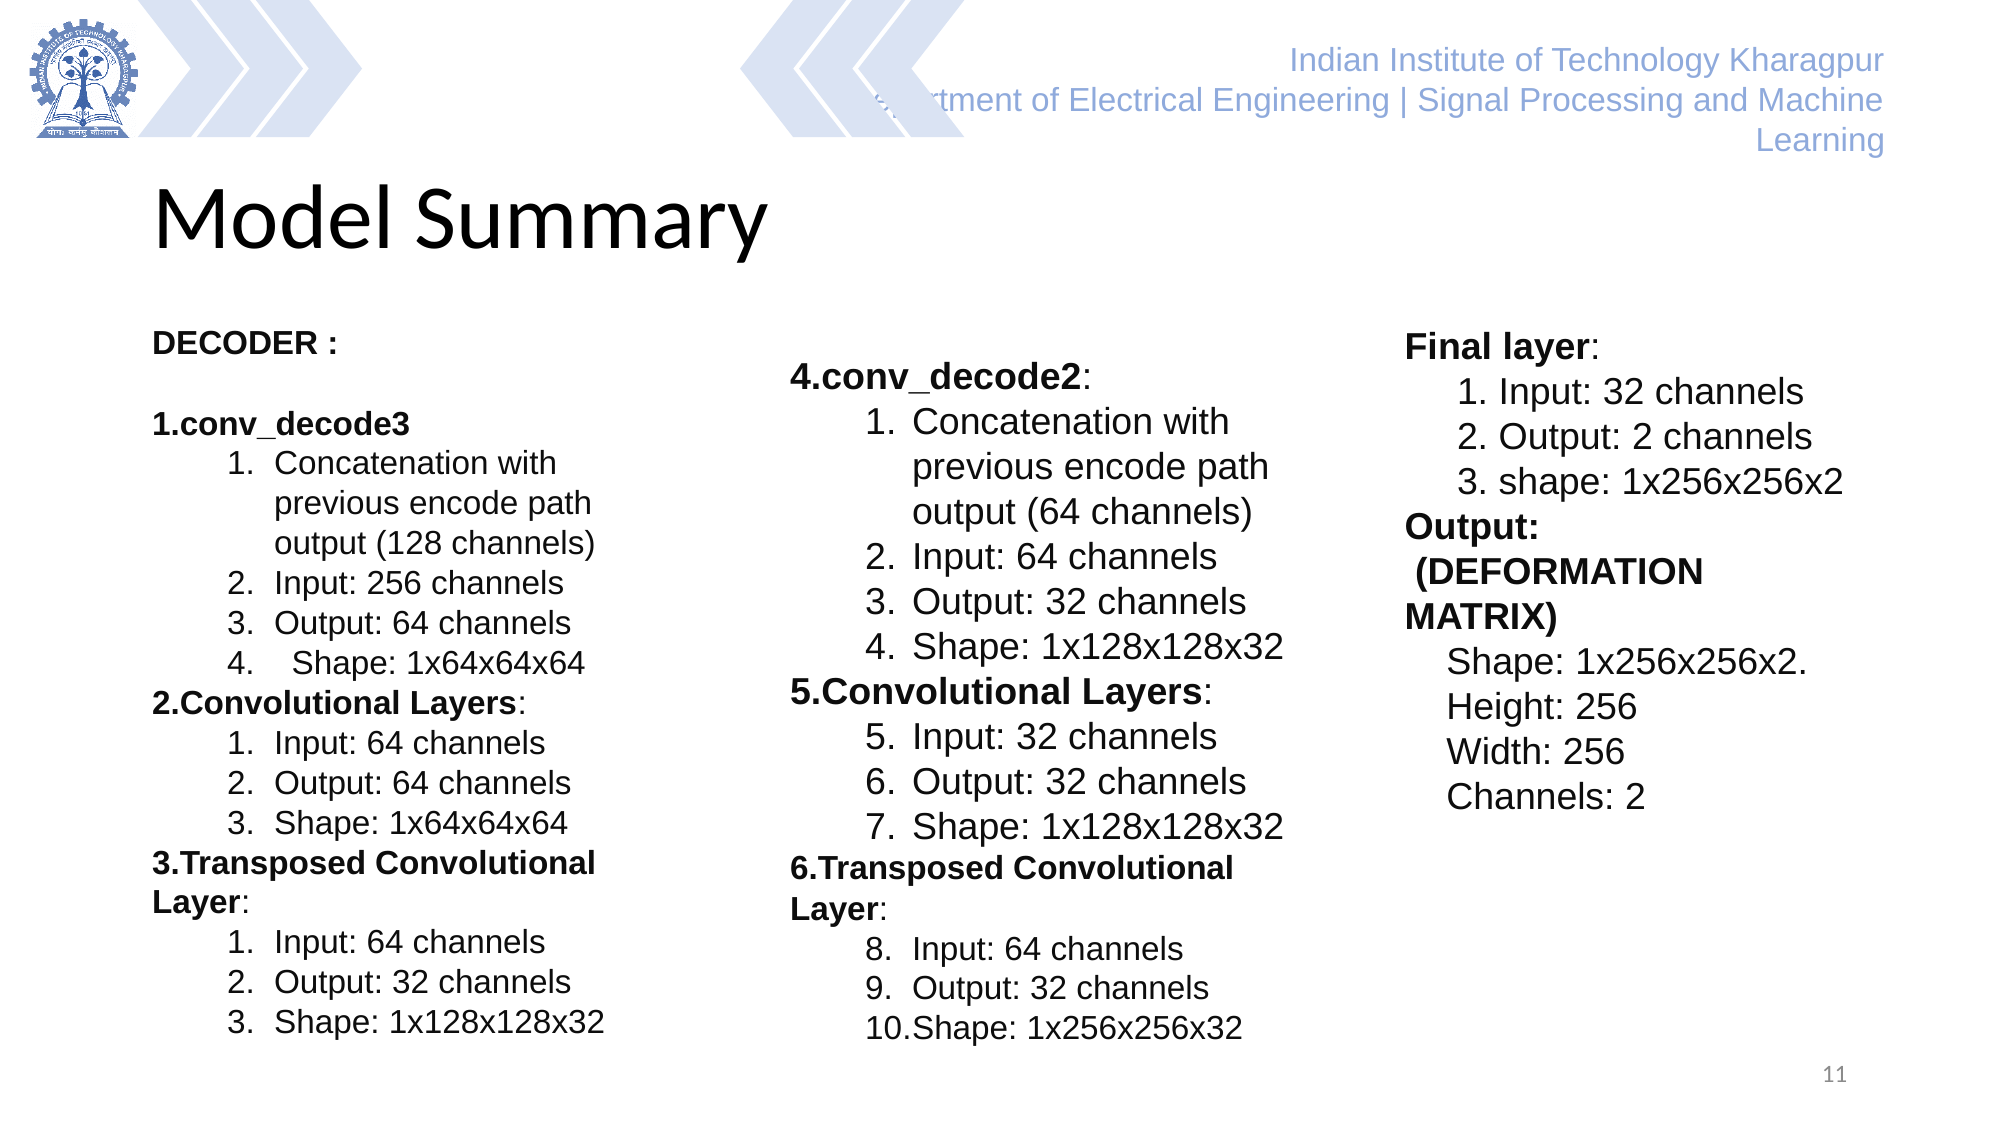

# Model Summary

4.conv_decode2:
Concatenation with previous encode path output (64 channels)
Input: 64 channels
Output: 32 channels
Shape: 1x128x128x32
5.Convolutional Layers:
Input: 32 channels
Output: 32 channels
Shape: 1x128x128x32
6.Transposed Convolutional Layer:
Input: 64 channels
Output: 32 channels
Shape: 1x256x256x32

DECODER :

conv_decode3
Concatenation with previous encode path output (128 channels)
Input: 256 channels
Output: 64 channels
4.    Shape: 1x64x64x64
Convolutional Layers:
Input: 64 channels
Output: 64 channels
Shape: 1x64x64x64
Transposed Convolutional Layer:
Input: 64 channels
Output: 32 channels
Shape: 1x128x128x32
Final layer:
     1. Input: 32 channels
     2. Output: 2 channels
     3. shape: 1x256x256x2
Output:
 (DEFORMATION MATRIX)
    Shape: 1x256x256x2.
    Height: 256
    Width: 256
    Channels: 2

11